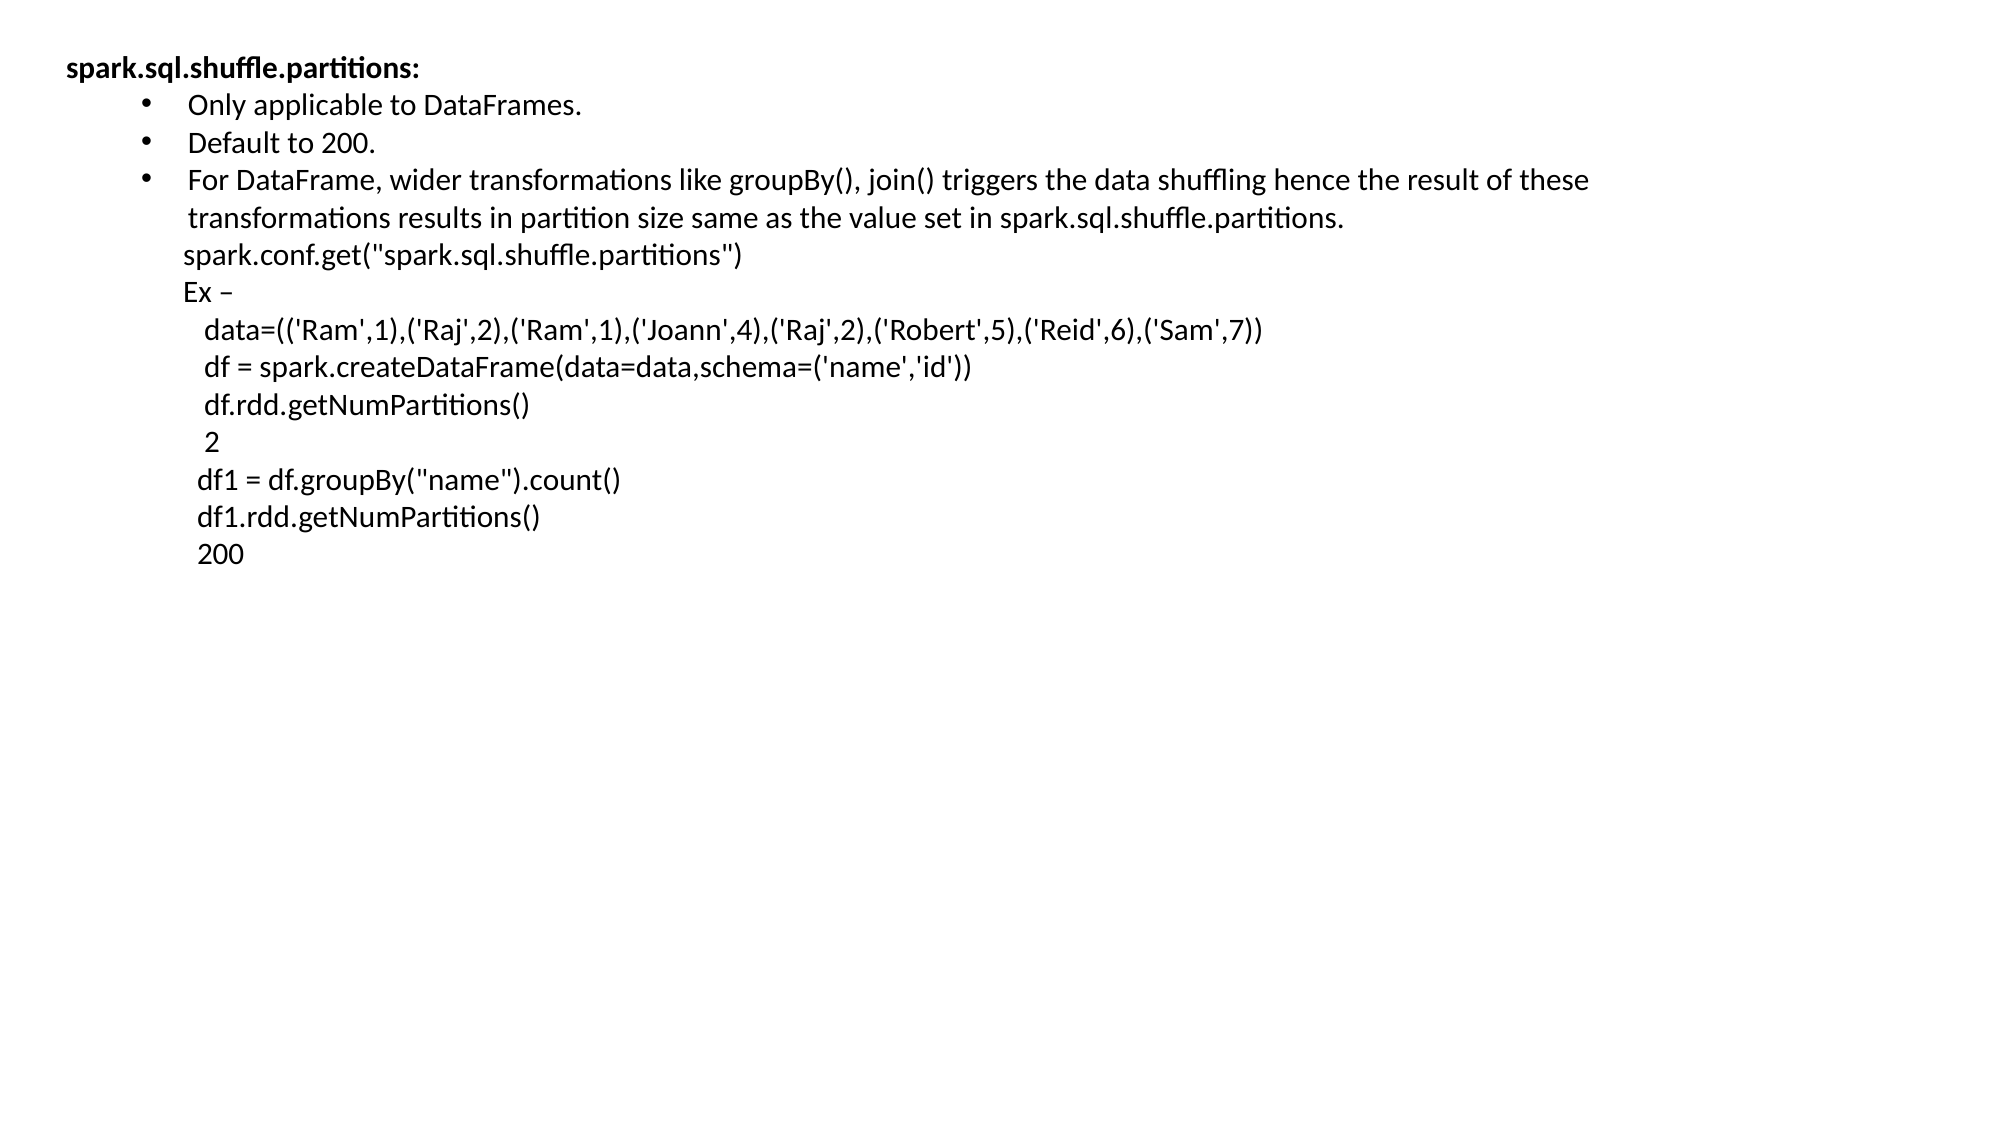

spark.sql.shuffle.partitions:
Only applicable to DataFrames.
Default to 200.
For DataFrame, wider transformations like groupBy(), join() triggers the data shuffling hence the result of these transformations results in partition size same as the value set in spark.sql.shuffle.partitions.
      spark.conf.get("spark.sql.shuffle.partitions")
      Ex –
         data=(('Ram',1),('Raj',2),('Ram',1),('Joann',4),('Raj',2),('Robert',5),('Reid',6),('Sam',7))
         df = spark.createDataFrame(data=data,schema=('name','id'))
         df.rdd.getNumPartitions()
         2
        df1 = df.groupBy("name").count()
        df1.rdd.getNumPartitions()
        200